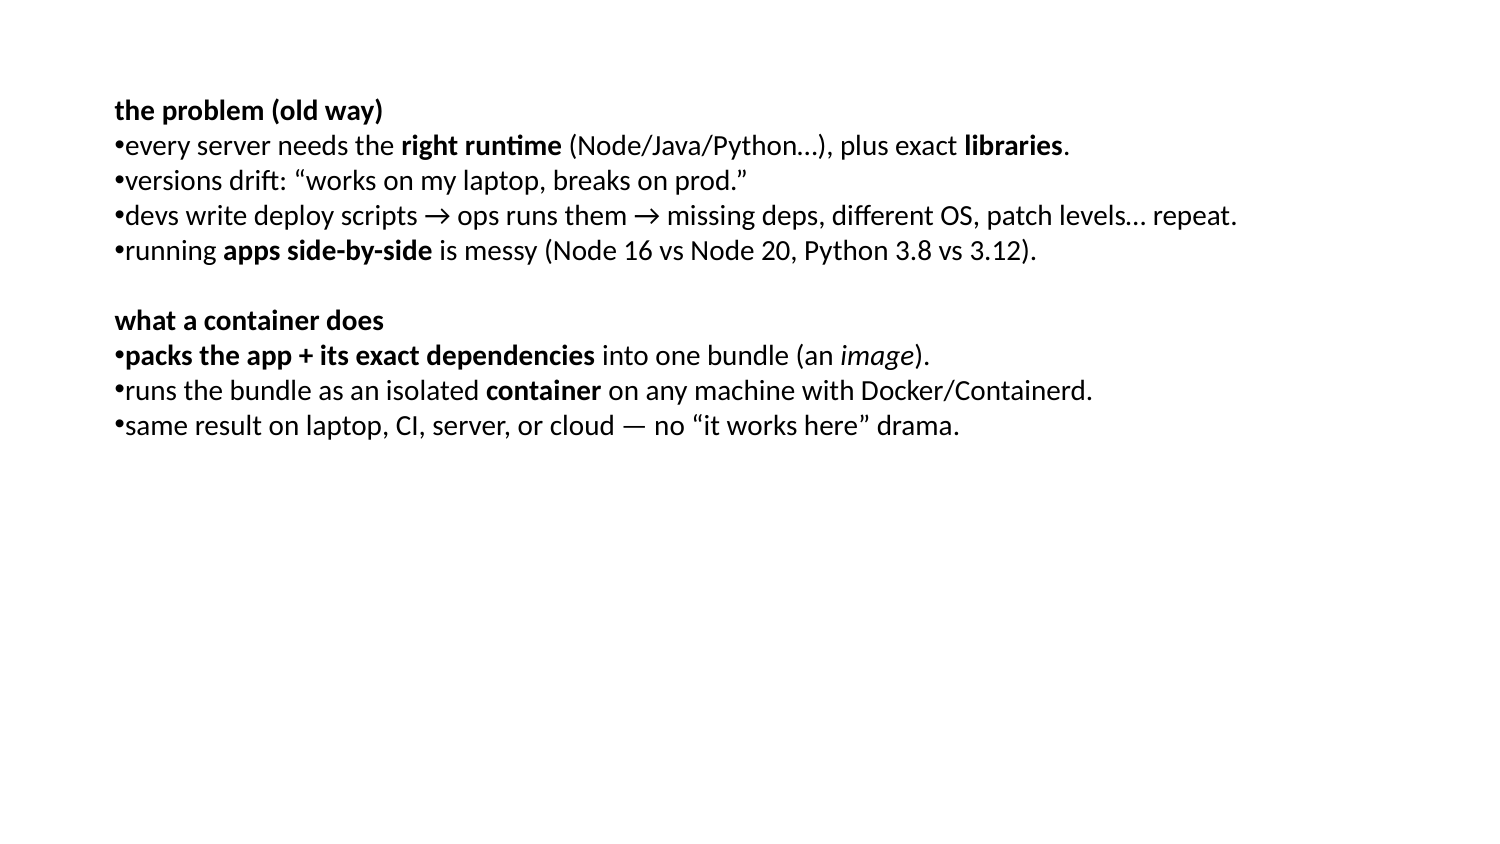

the problem (old way)
every server needs the right runtime (Node/Java/Python…), plus exact libraries.
versions drift: “works on my laptop, breaks on prod.”
devs write deploy scripts → ops runs them → missing deps, different OS, patch levels… repeat.
running apps side-by-side is messy (Node 16 vs Node 20, Python 3.8 vs 3.12).

what a container does
packs the app + its exact dependencies into one bundle (an image).
runs the bundle as an isolated container on any machine with Docker/Containerd.
same result on laptop, CI, server, or cloud — no “it works here” drama.